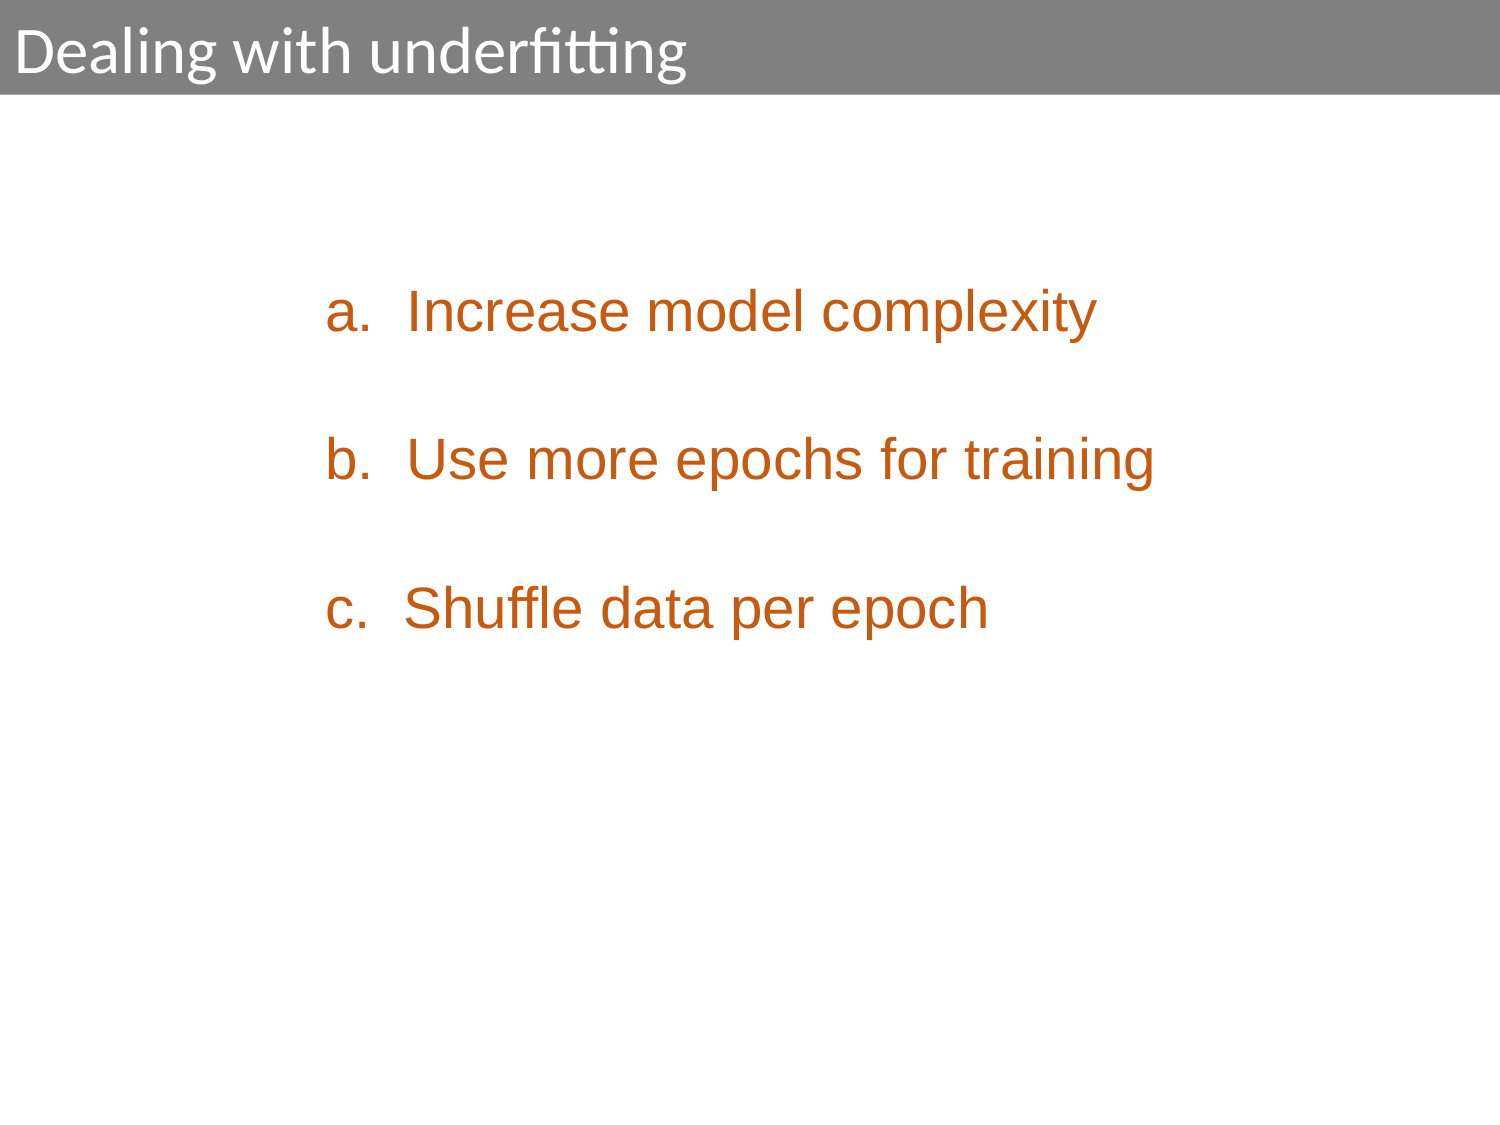

Dealing with underfitting
a.  Increase model complexity
b.  Use more epochs for training
c.  Shuffle data per epoch